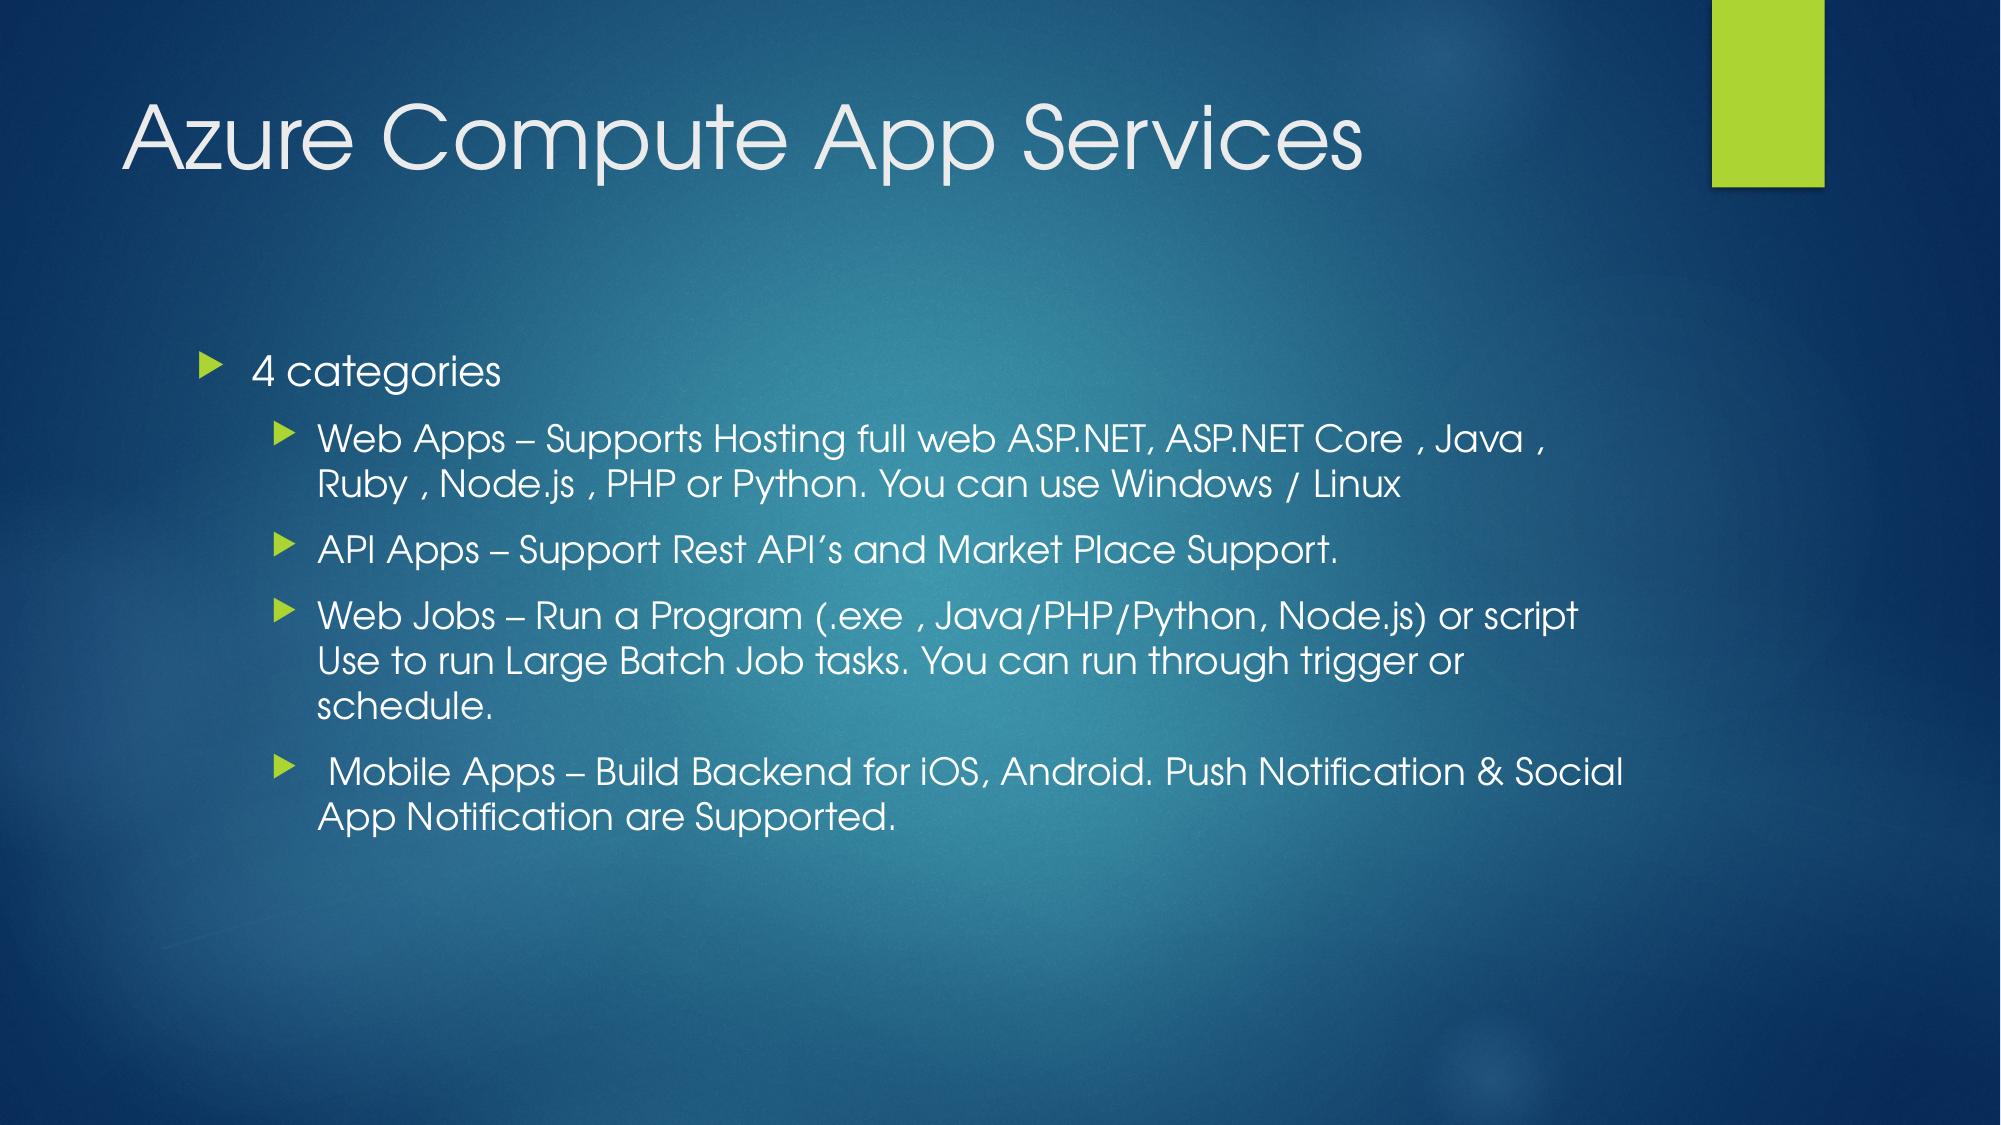

# Azure Compute App Services
4 categories
Web Apps – Supports Hosting full web ASP.NET, ASP.NET Core , Java , Ruby , Node.js , PHP or Python. You can use Windows / Linux
API Apps – Support Rest API’s and Market Place Support.
Web Jobs – Run a Program (.exe , Java/PHP/Python, Node.js) or script Use to run Large Batch Job tasks. You can run through trigger or  schedule.
 Mobile Apps – Build Backend for iOS, Android. Push Notification & Social App Notification are Supported.